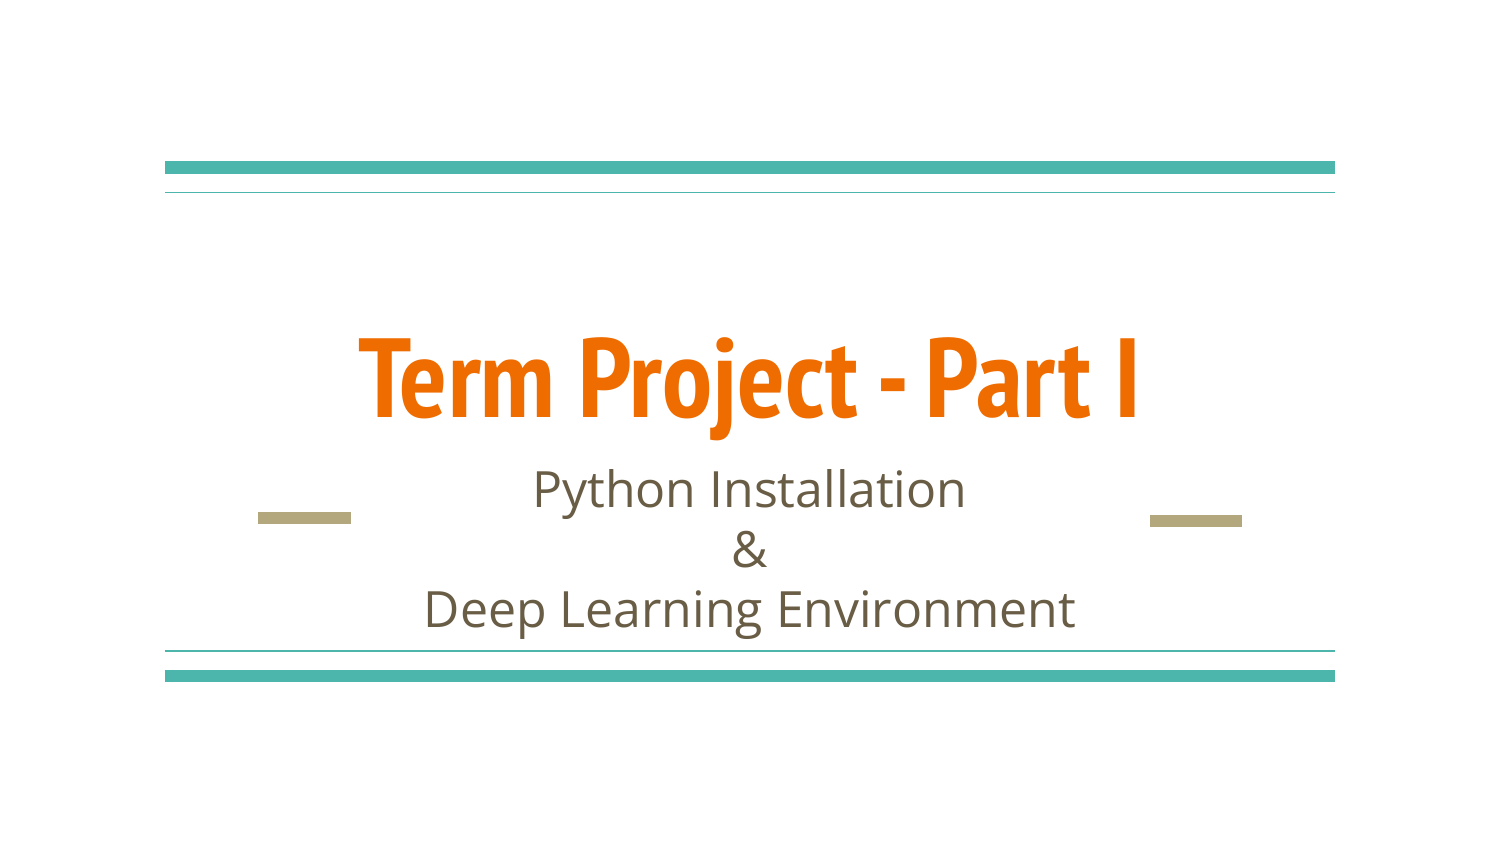

# Term Project - Part I
Python Installation
&
Deep Learning Environment